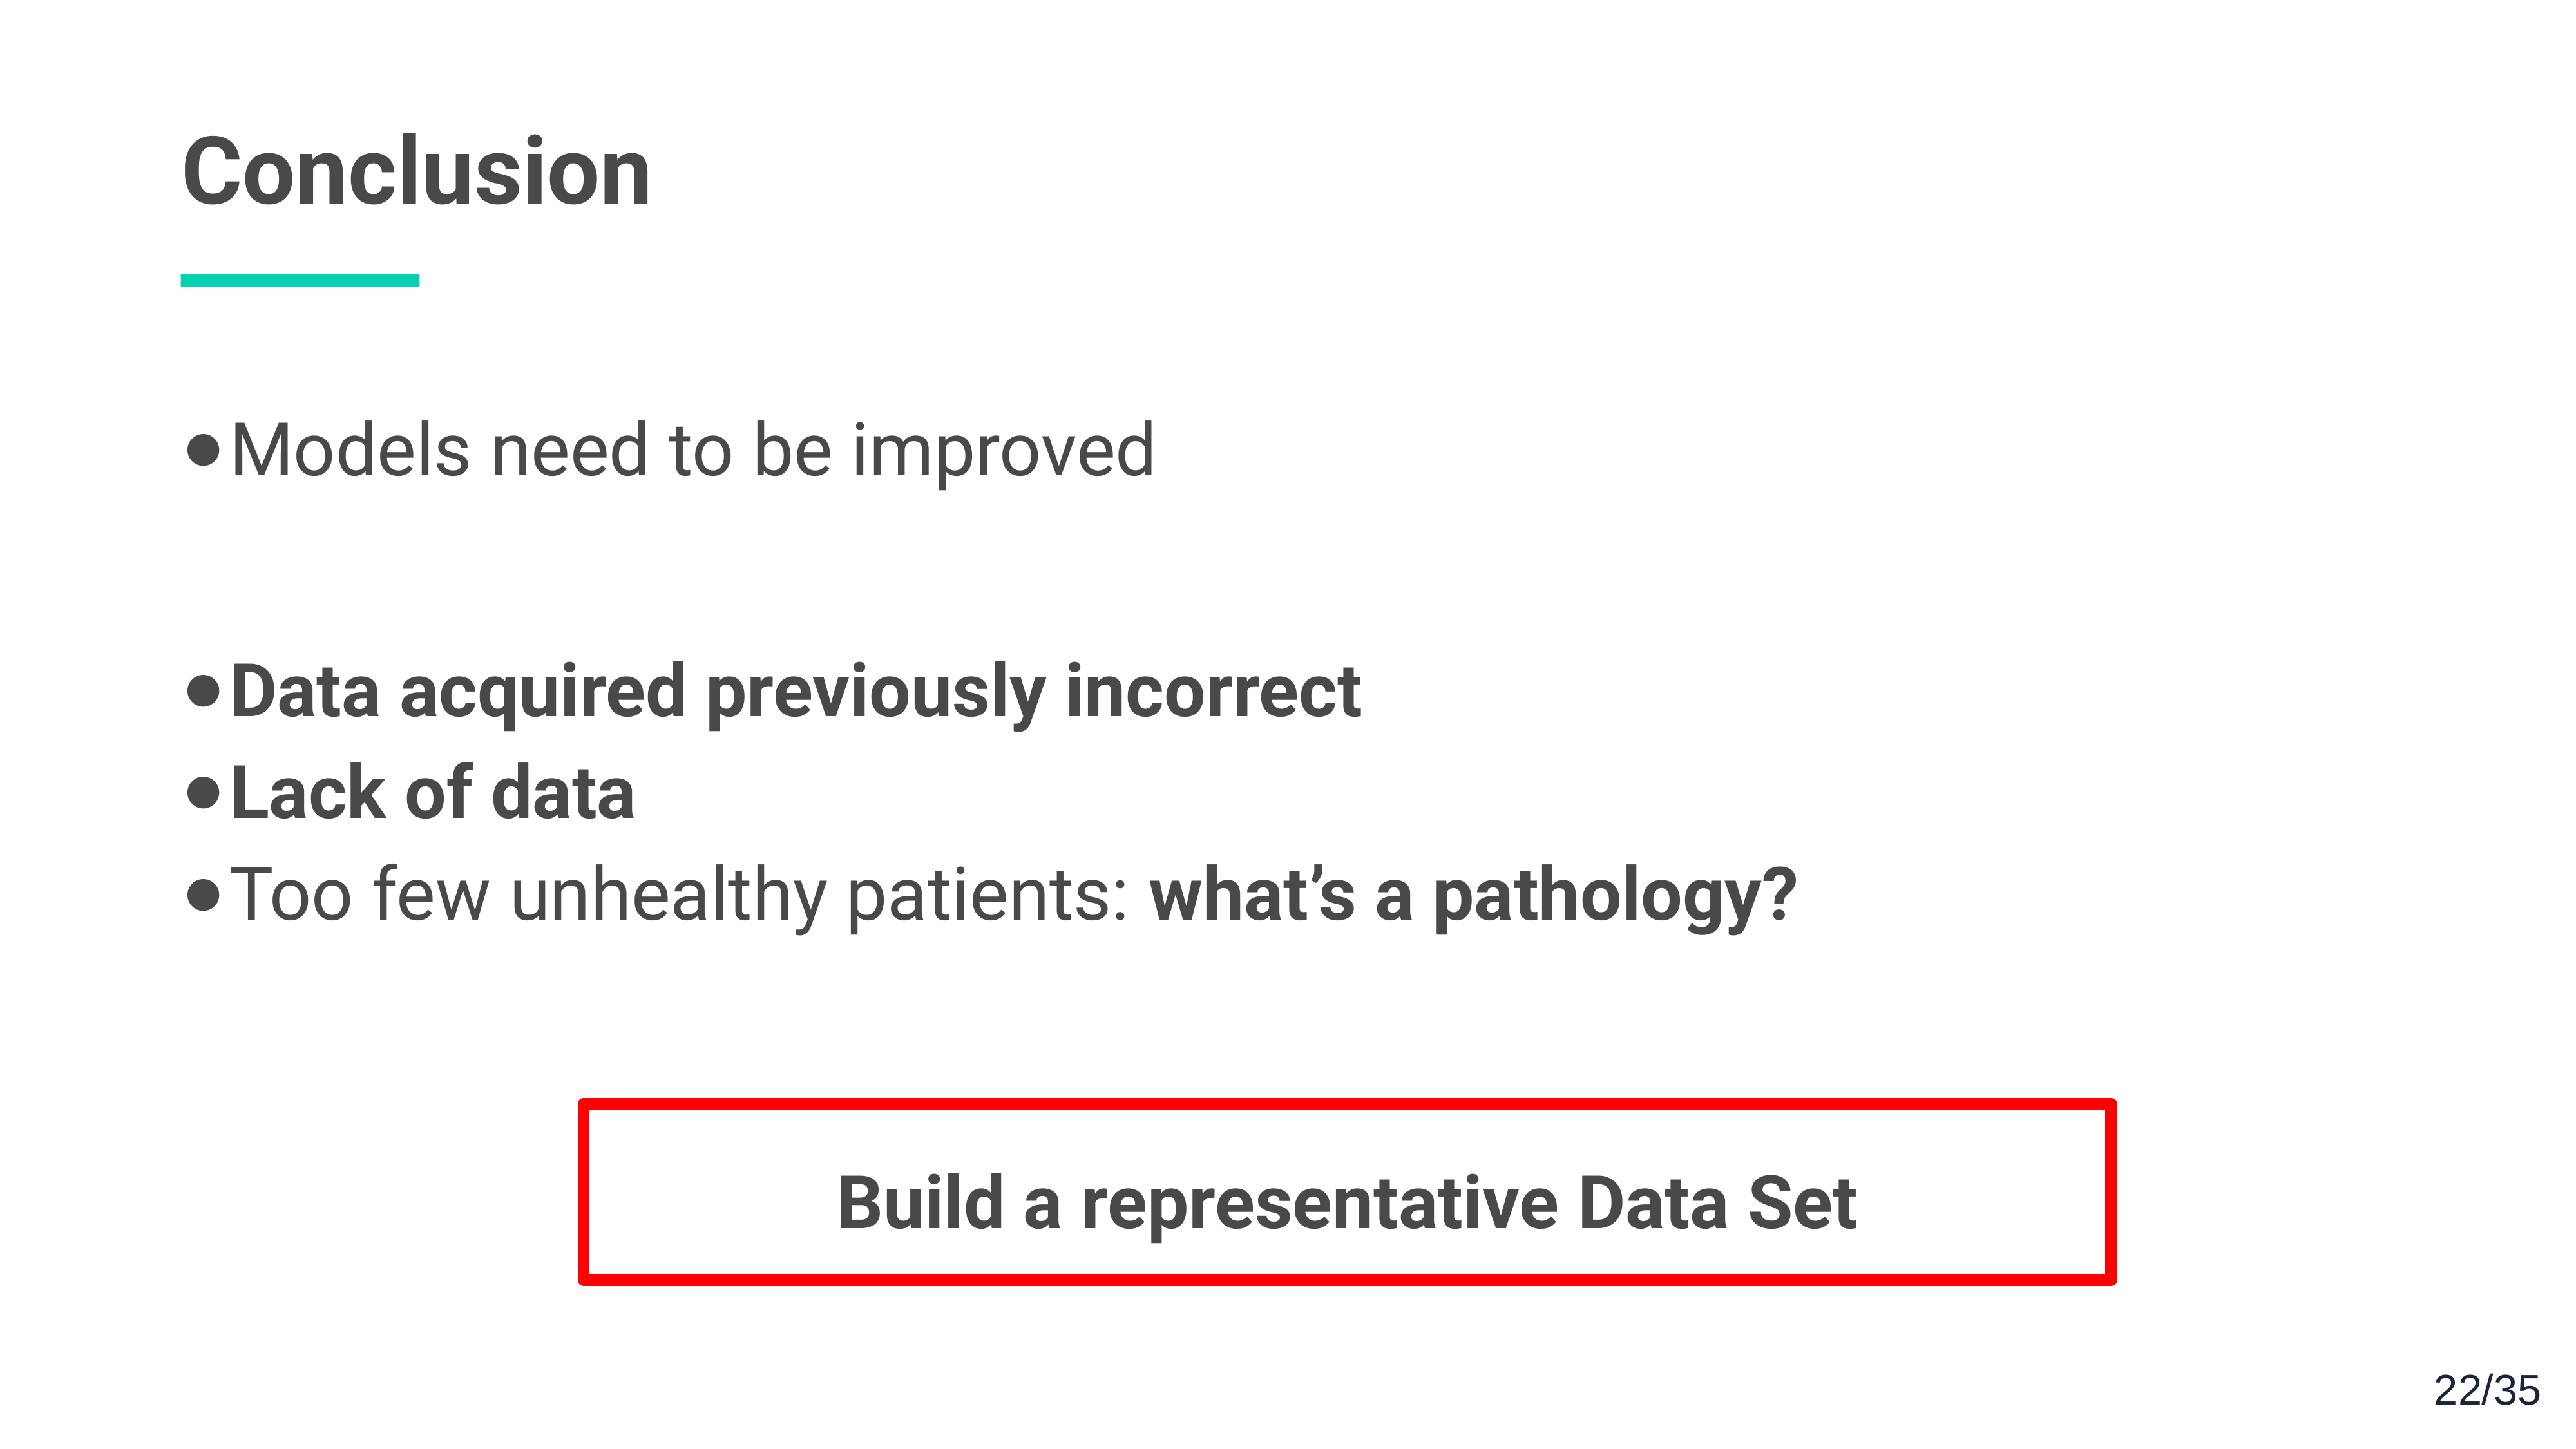

Conclusion

Models need to be improved
Data acquired previously incorrect
Lack of data
Too few unhealthy patients: what’s a pathology?
Build a representative Data Set
22/35